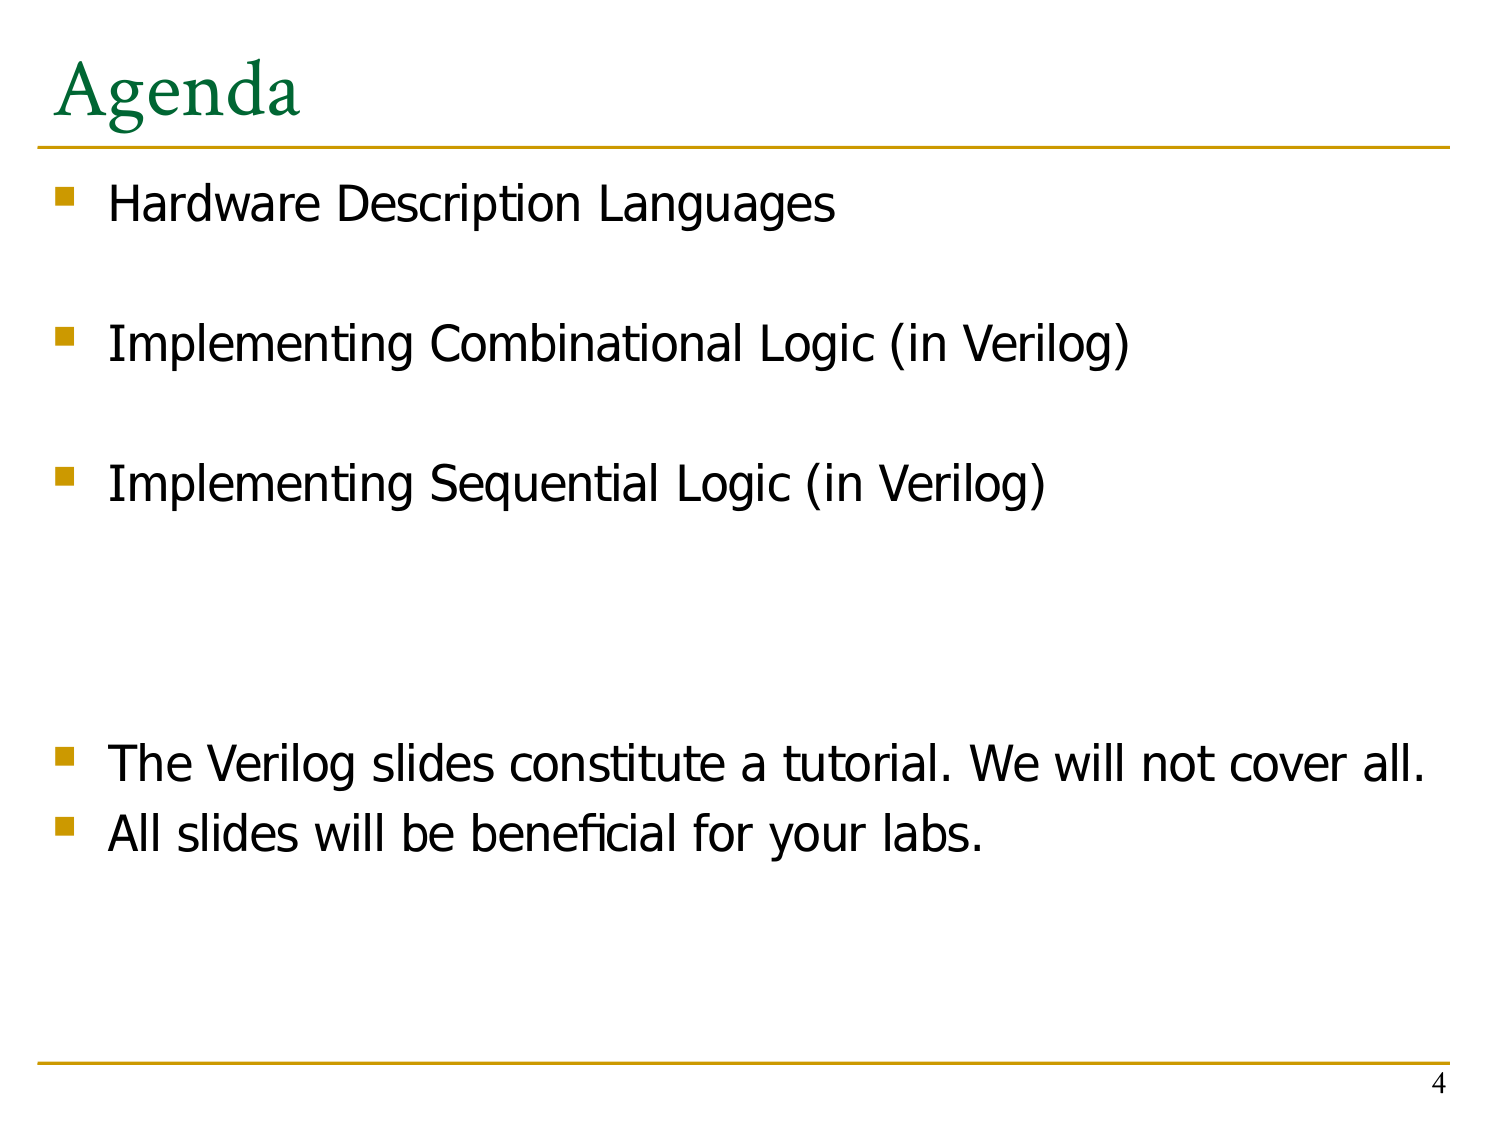

# Agenda
Hardware Description Languages

Implementing Combinational Logic (in Verilog)

Implementing Sequential Logic (in Verilog)

The Verilog slides constitute a tutorial. We will not cover all.
All slides will be beneficial for your labs.
4